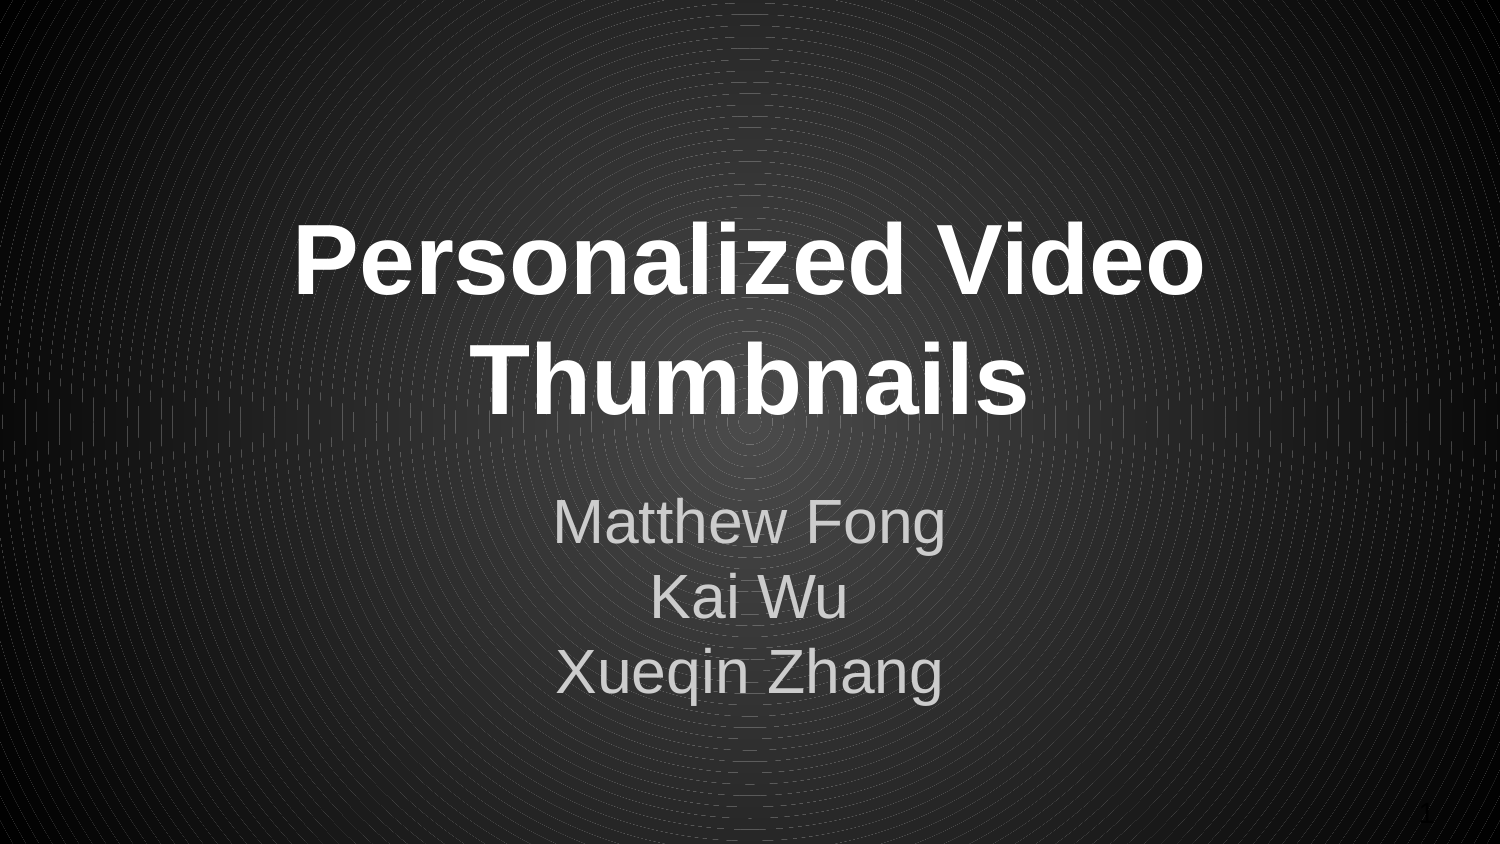

# Personalized Video Thumbnails
Matthew Fong
Kai Wu
Xueqin Zhang
1